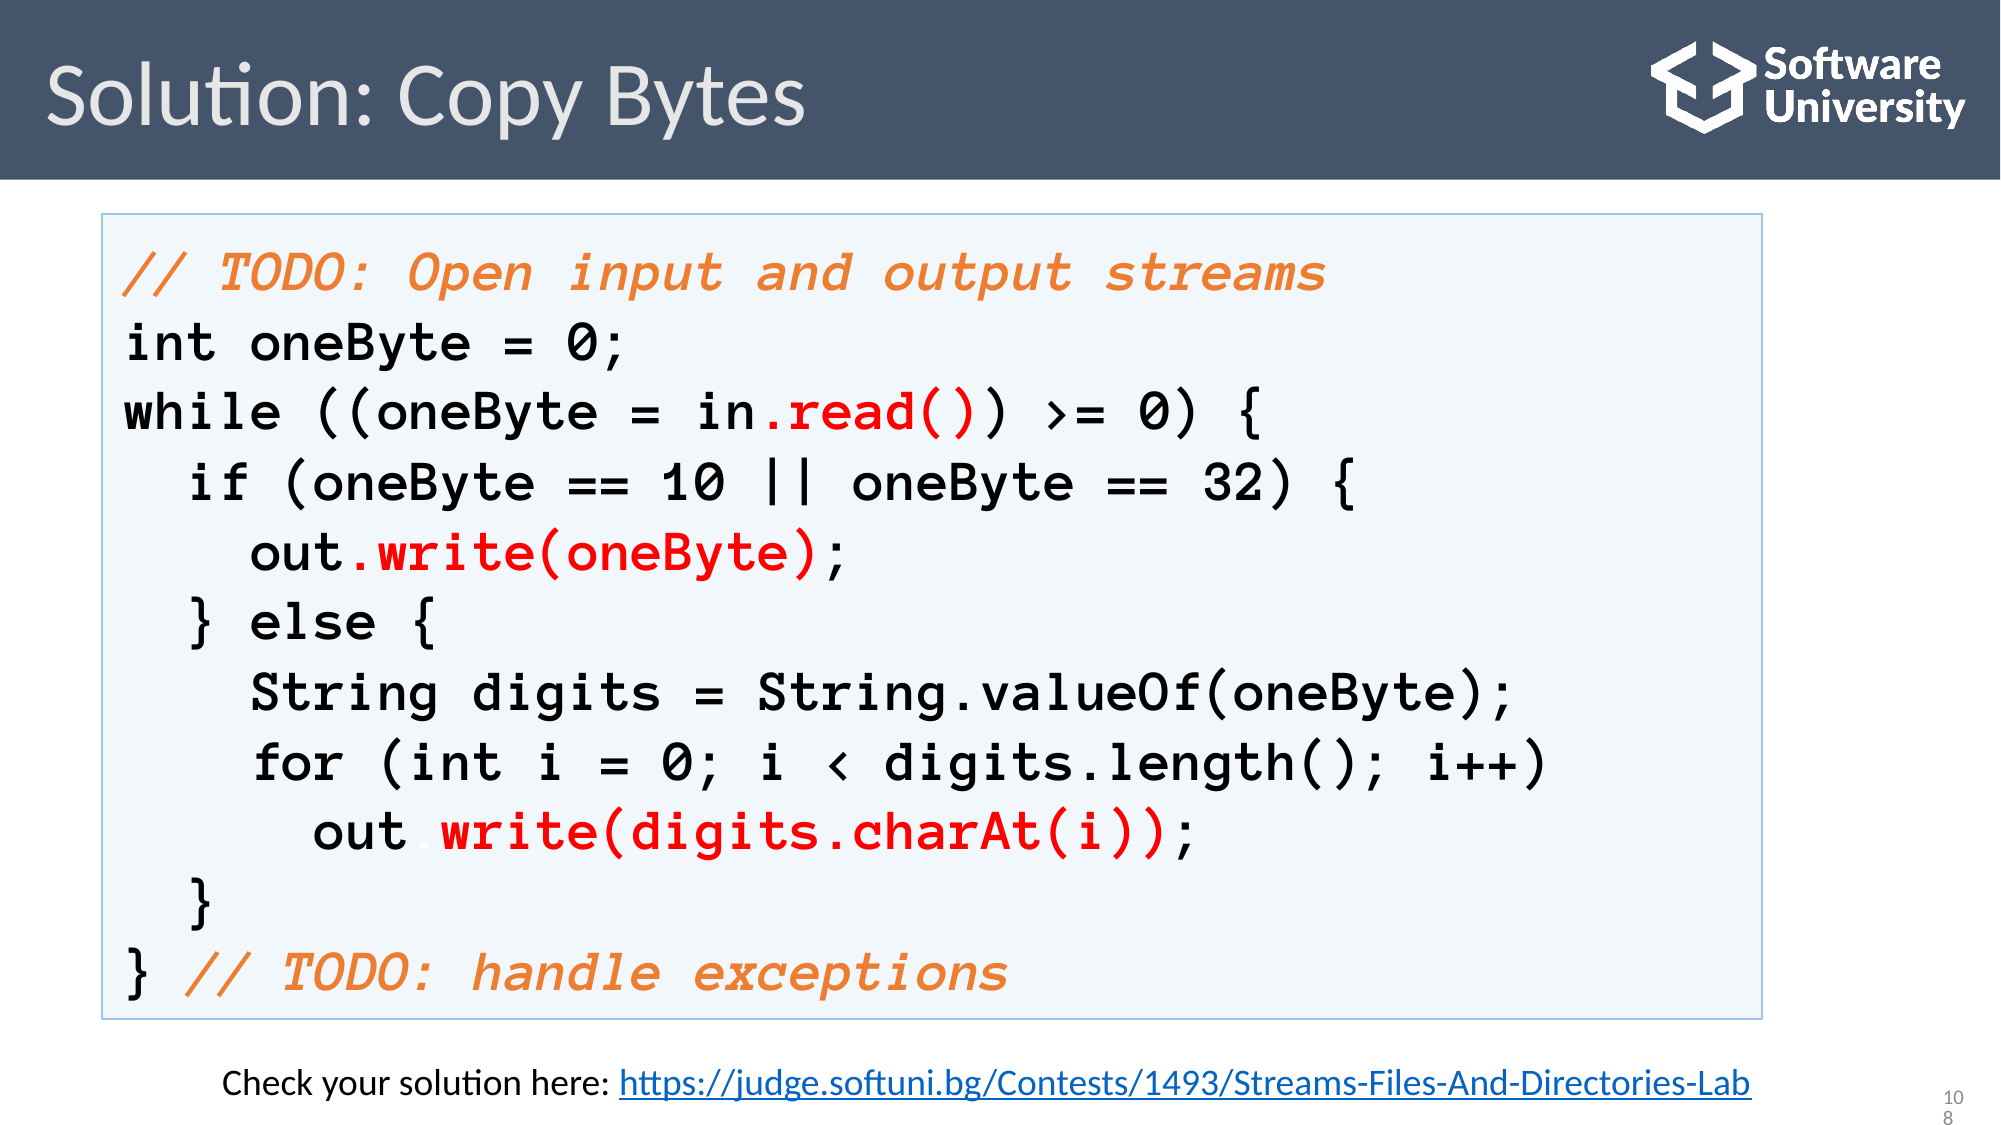

# Solution: Copy Bytes
// TODO: Open input and output streams
int oneByte = 0;
while ((oneByte = in.read()) >= 0) {
  if (oneByte == 10 || oneByte == 32) {
    out.write(oneByte);
  } else {
    String digits = String.valueOf(oneByte);
    for (int i = 0; i < digits.length(); i++)
      out.write(digits.charAt(i));
  }
} // TODO: handle exceptions
Check your solution here: https://judge.softuni.bg/Contests/1493/Streams-Files-And-Directories-Lab
108